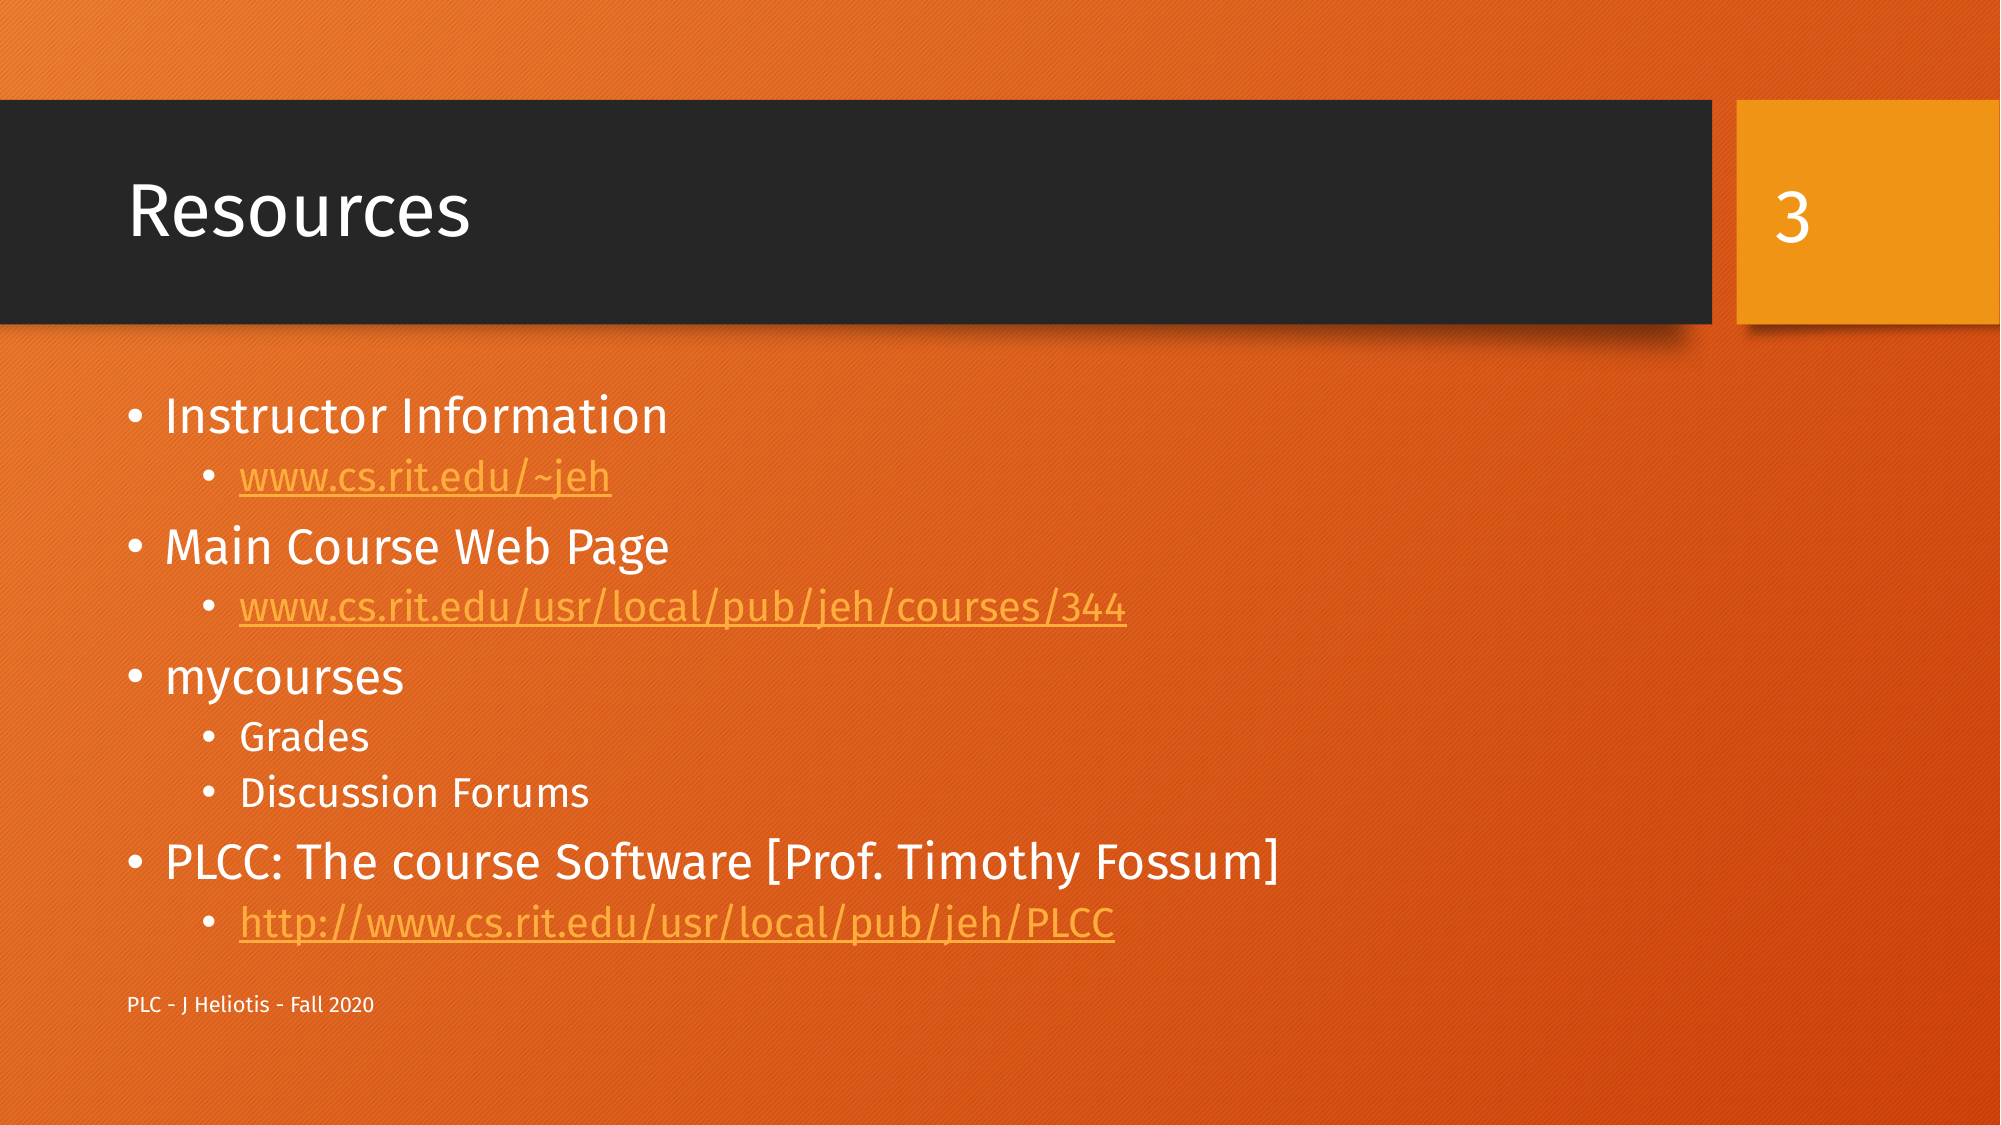

3
# Resources
Instructor Information
www.cs.rit.edu/~jeh
Main Course Web Page
www.cs.rit.edu/usr/local/pub/jeh/courses/344
mycourses
Grades
Discussion Forums
PLCC: The course Software [Prof. Timothy Fossum]
http://www.cs.rit.edu/usr/local/pub/jeh/PLCC
PLC - J Heliotis - Fall 2020